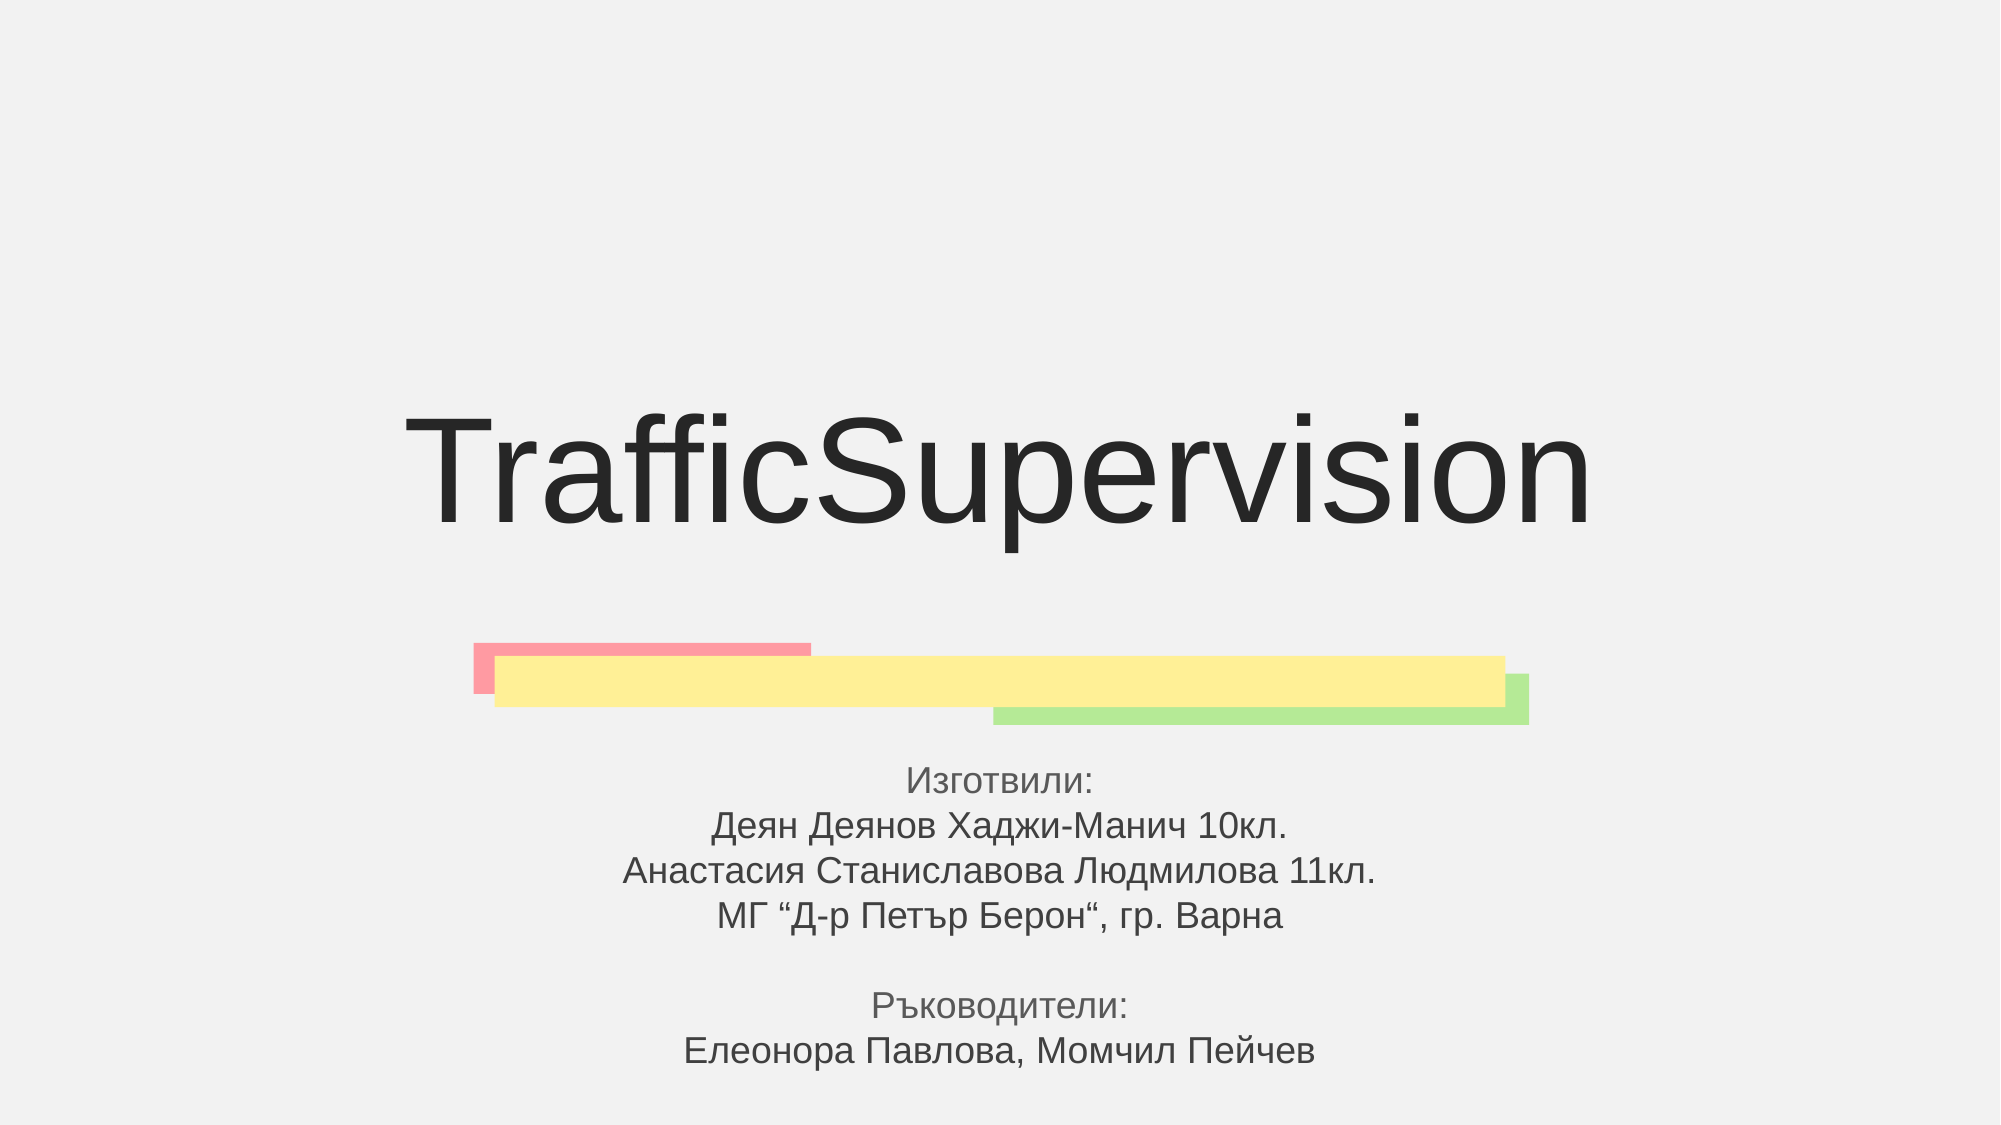

TrafficSupervision
Изготвили:
Деян Деянов Хаджи-Манич 10кл.
Анастасия Станиславова Людмилова 11кл.
МГ “Д-р Петър Берон“, гр. Варна

Ръководители:
Елеонора Павлова, Момчил Пейчев